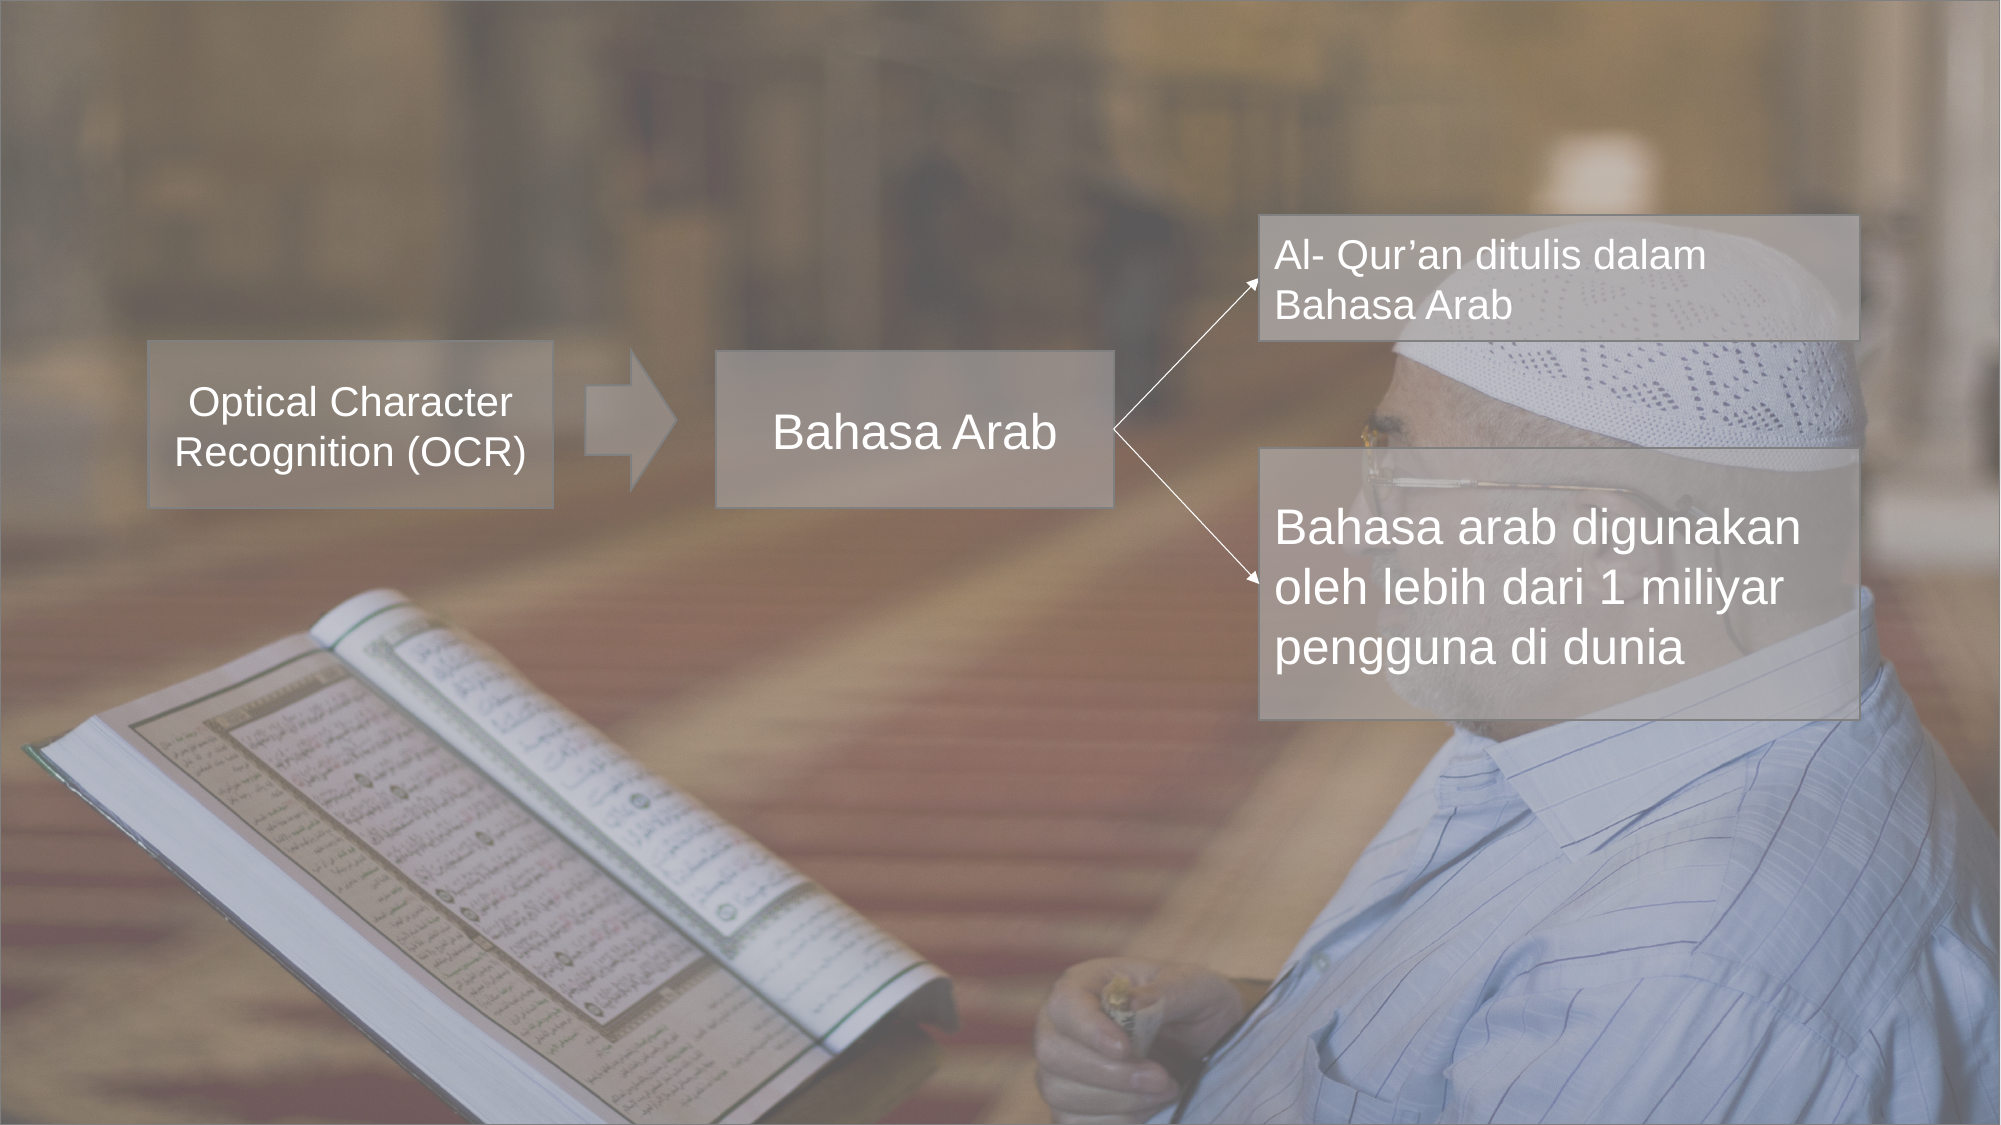

Al- Qur’an ditulis dalam Bahasa Arab
Optical Character Recognition (OCR)

Bahasa Arab
Bahasa arab digunakan oleh lebih dari 1 miliyar pengguna di dunia